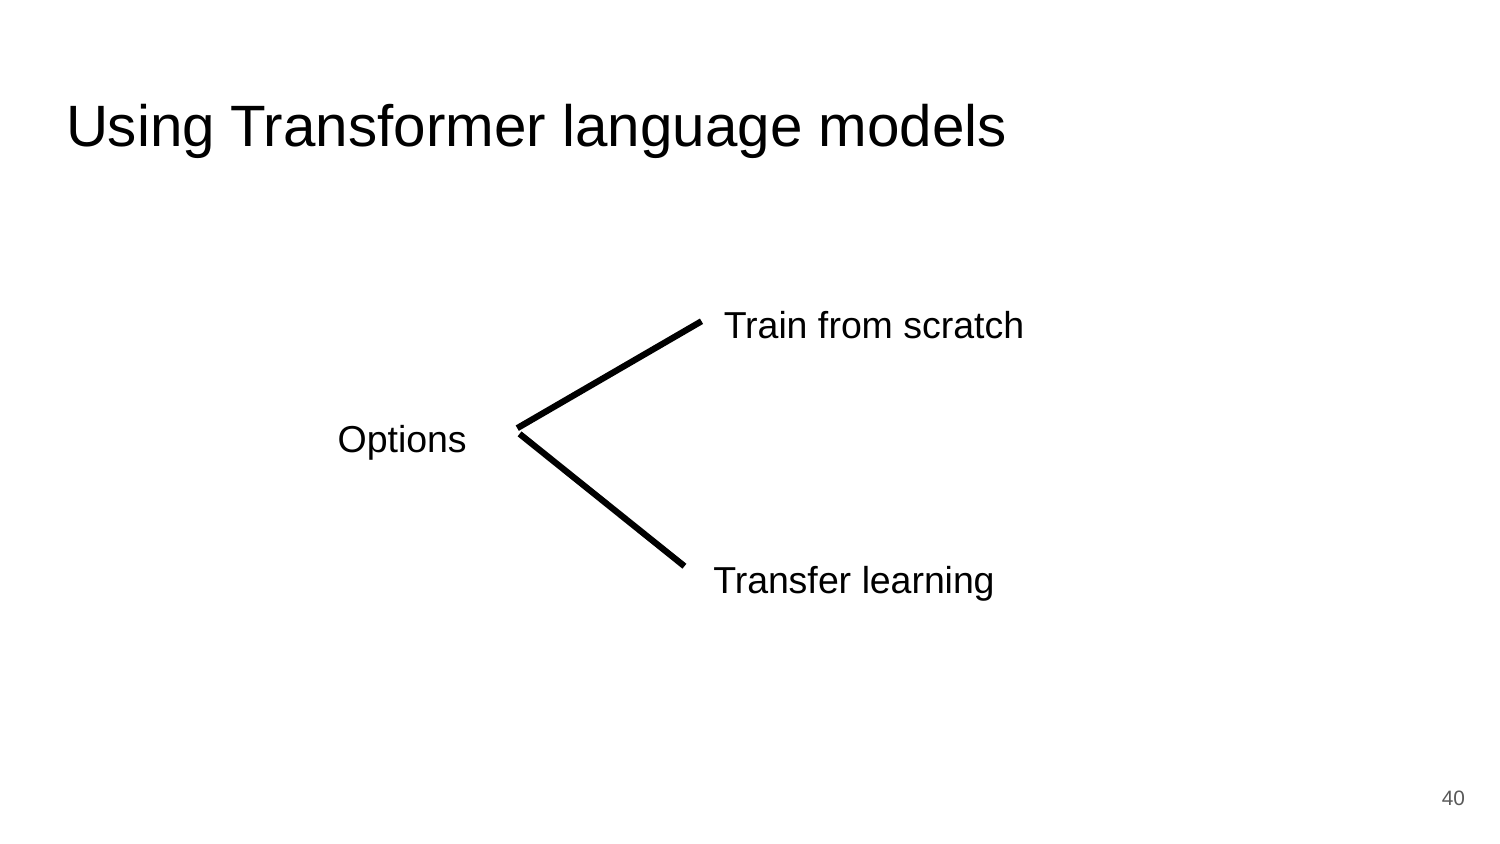

# Using Transformer language models
  Train from scratch

 Transfer learning
Options

40